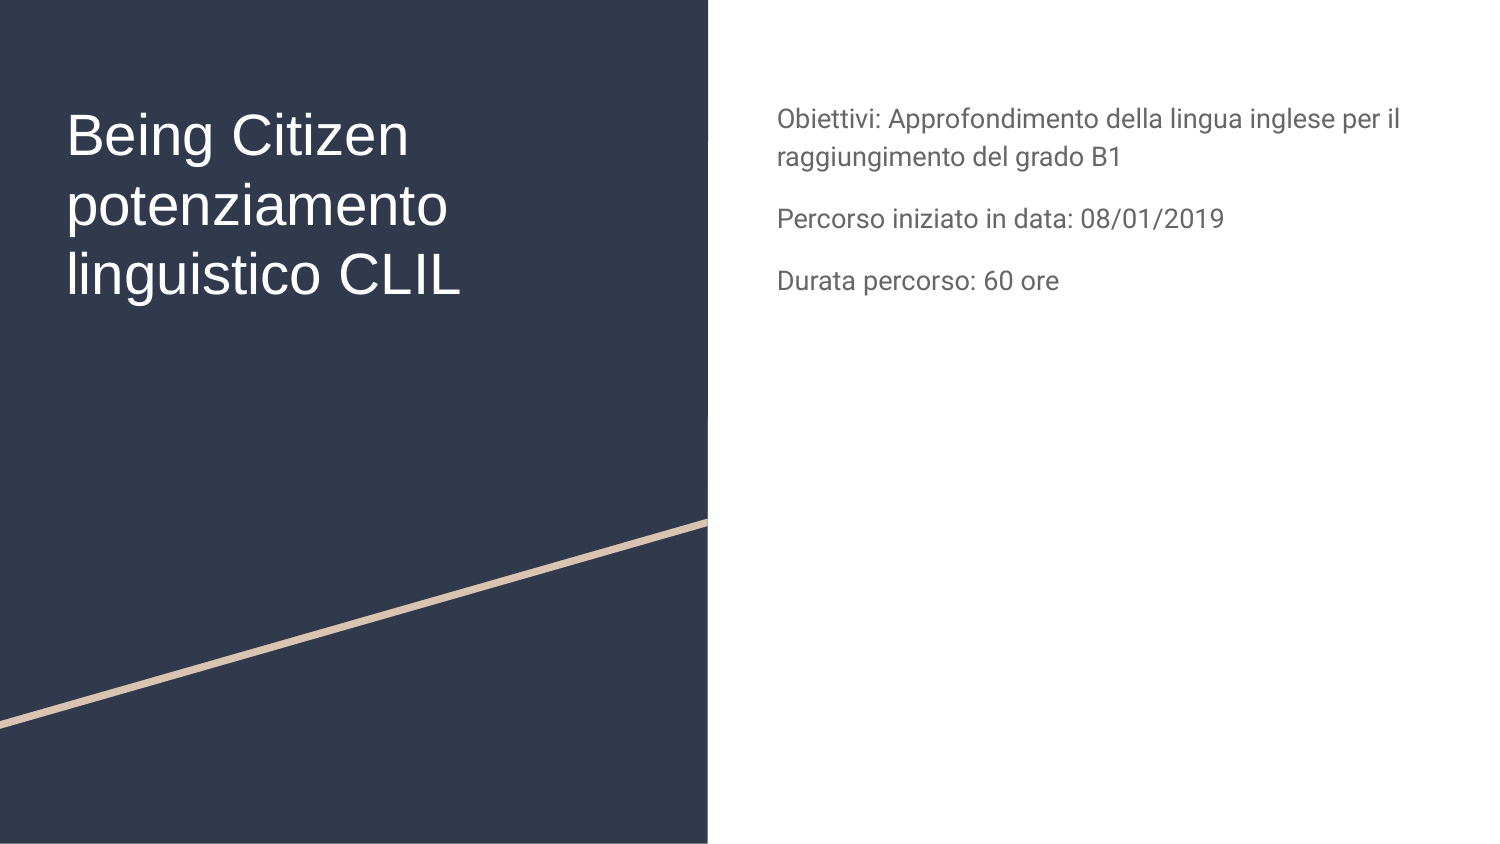

# Being Citizen potenziamento linguistico CLIL
Obiettivi: Approfondimento della lingua inglese per il raggiungimento del grado B1
Percorso iniziato in data: 08/01/2019
Durata percorso: 60 ore